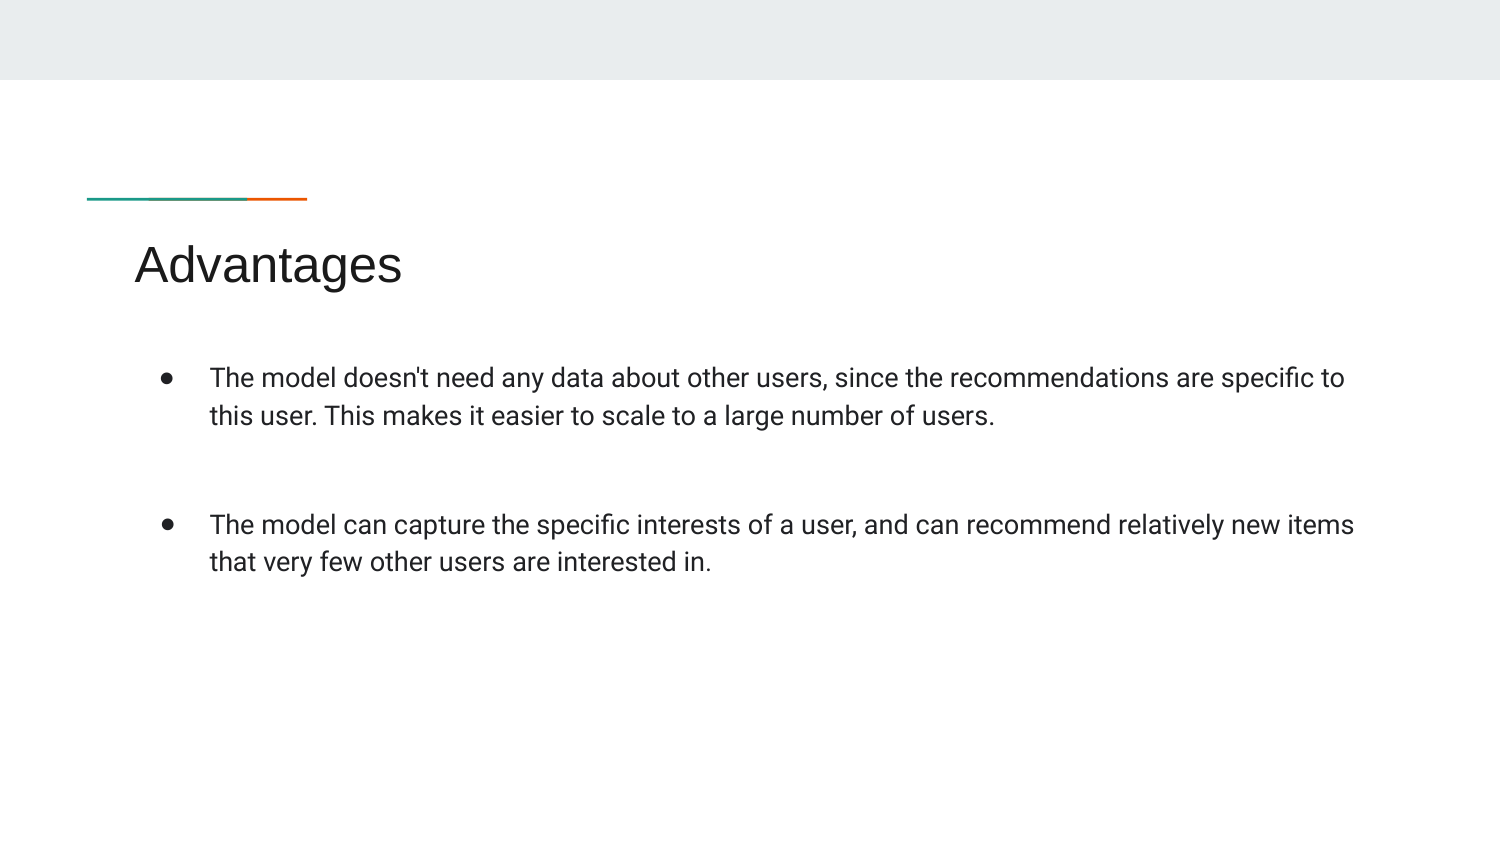

# Advantages
The model doesn't need any data about other users, since the recommendations are specific to this user. This makes it easier to scale to a large number of users.

The model can capture the specific interests of a user, and can recommend relatively new items that very few other users are interested in.